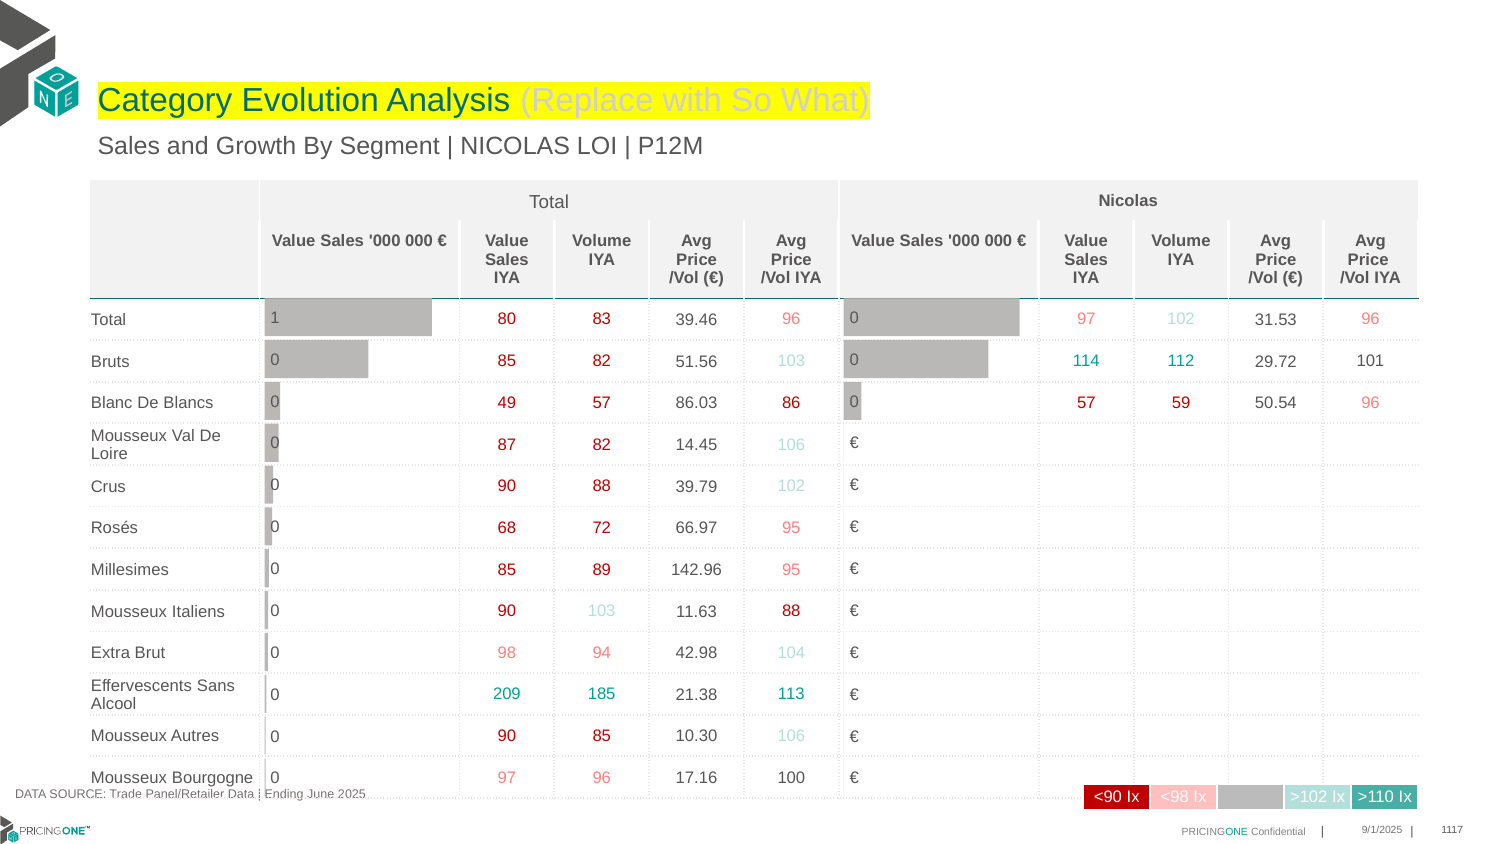

# Category Evolution Analysis (Replace with So What)
Sales and Growth By Segment | NICOLAS LOI | P12M
|  | Total |  |  |  |  | Nicolas |  |  |  |  |
| --- | --- | --- | --- | --- | --- | --- | --- | --- | --- | --- |
|  | Value Sales '000 000 € | Value Sales IYA | Volume IYA | Avg Price /Vol (€) | Avg Price /Vol IYA | Value Sales '000 000 € | Value Sales IYA | Volume IYA | Avg Price /Vol (€) | Avg Price /Vol IYA |
| Total |  | 80 | 83 | 39.46 | 96 |  | 97 | 102 | 31.53 | 96 |
| Bruts |  | 85 | 82 | 51.56 | 103 |  | 114 | 112 | 29.72 | 101 |
| Blanc De Blancs |  | 49 | 57 | 86.03 | 86 |  | 57 | 59 | 50.54 | 96 |
| Mousseux Val De Loire |  | 87 | 82 | 14.45 | 106 |  |  |  |  |  |
| Crus |  | 90 | 88 | 39.79 | 102 |  |  |  |  |  |
| Rosés |  | 68 | 72 | 66.97 | 95 |  |  |  |  |  |
| Millesimes |  | 85 | 89 | 142.96 | 95 |  |  |  |  |  |
| Mousseux Italiens |  | 90 | 103 | 11.63 | 88 |  |  |  |  |  |
| Extra Brut |  | 98 | 94 | 42.98 | 104 |  |  |  |  |  |
| Effervescents Sans Alcool |  | 209 | 185 | 21.38 | 113 |  |  |  |  |  |
| Mousseux Autres |  | 90 | 85 | 10.30 | 106 |  |  |  |  |  |
| Mousseux Bourgogne |  | 97 | 96 | 17.16 | 100 |  |  |  |  |  |

### Chart

| Category | Value Sales |
|---|---|
| Grand | 0.055617 |
| Bruts | 0.045708 |
| Blanc De Blancs | 0.005559 |
| Mousseux Val De Loire | 0.0 |
| Crus | 0.0 |
| Rosés | 0.0 |
| Millesimes | 0.0 |
| Mousseux Italiens | 0.0 |
| Extra Brut | 0.0 |
| Effervescents Sans Alcool | 0.0 |
| Mousseux Autres | 0.0 |
| Mousseux Bourgogne | 0.0 |

### Chart

| Category | Value Sales |
|---|---|
| Grand | 0.79364 |
| Bruts | 0.492101 |
| Blanc De Blancs | 0.073989 |
| Mousseux Val De Loire | 0.067389 |
| Crus | 0.041178 |
| Rosés | 0.035762 |
| Millesimes | 0.020586 |
| Mousseux Italiens | 0.016579 |
| Extra Brut | 0.015729 |
| Effervescents Sans Alcool | 0.008444 |
| Mousseux Autres | 0.005048 |
| Mousseux Bourgogne | 0.004617 |
DATA SOURCE: Trade Panel/Retailer Data | Ending June 2025
| <90 Ix | <98 Ix |  | >102 Ix | >110 Ix |
| --- | --- | --- | --- | --- |

9/1/2025
1117